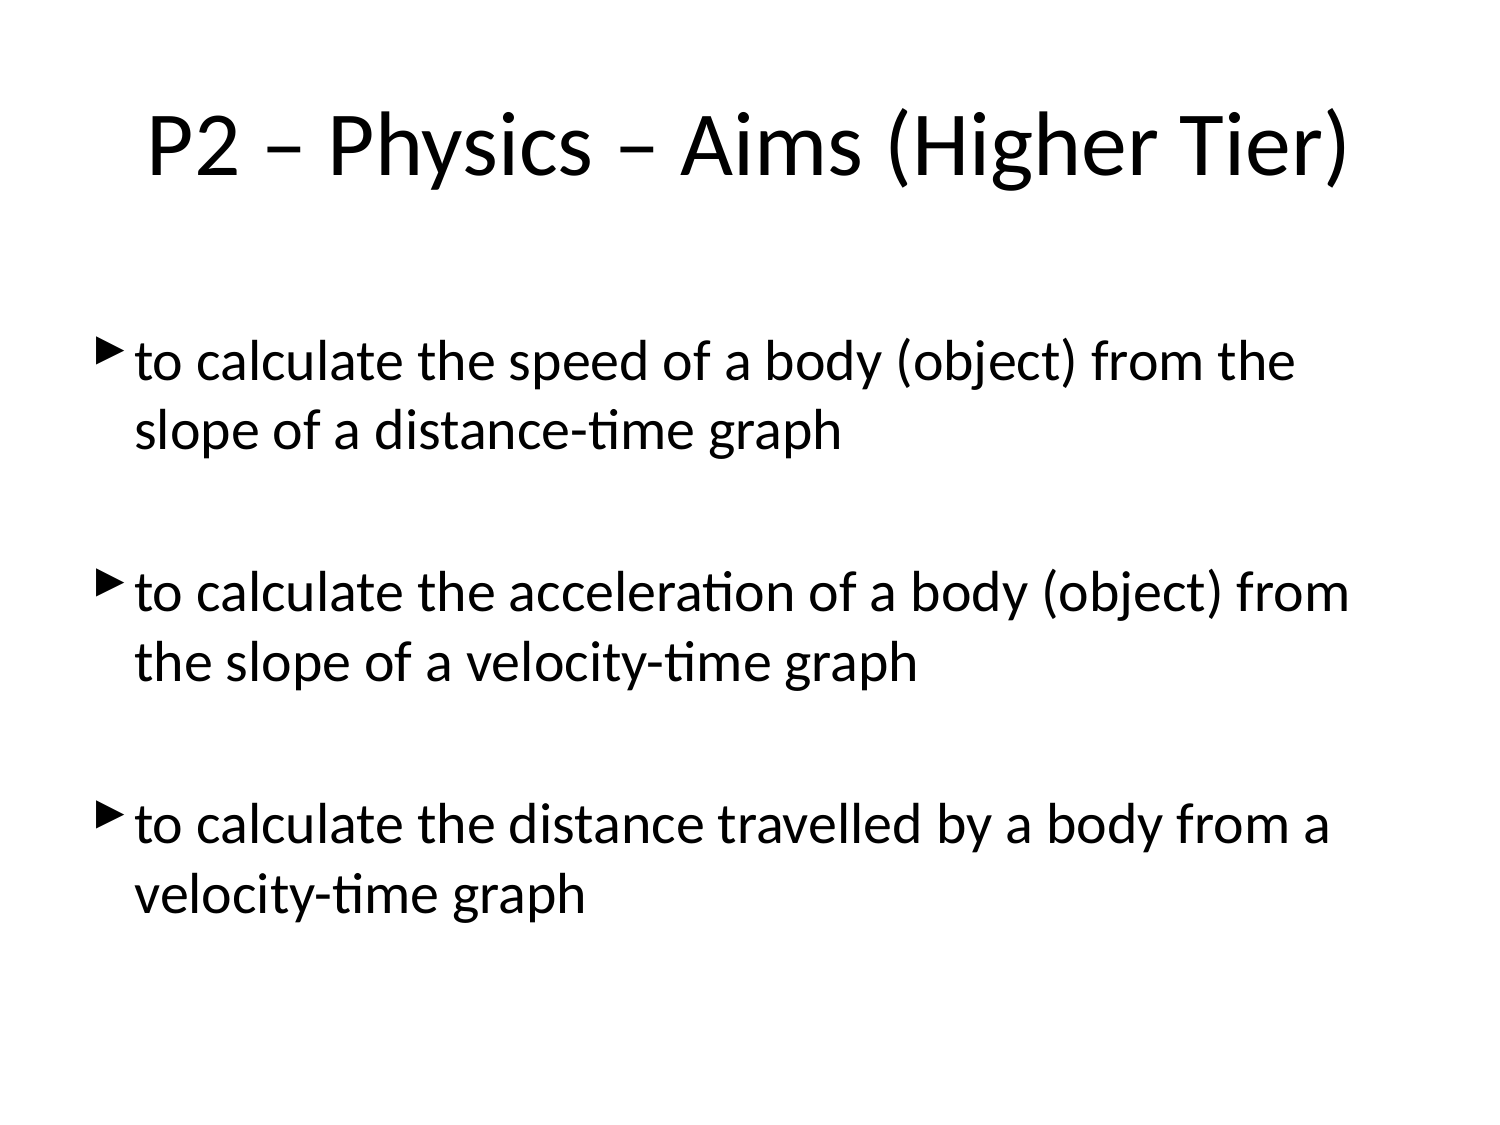

# P2 – Physics – Aims (Higher Tier)
to calculate the speed of a body (object) from the slope of a distance-time graph

to calculate the acceleration of a body (object) from the slope of a velocity-time graph

to calculate the distance travelled by a body from a velocity-time graph